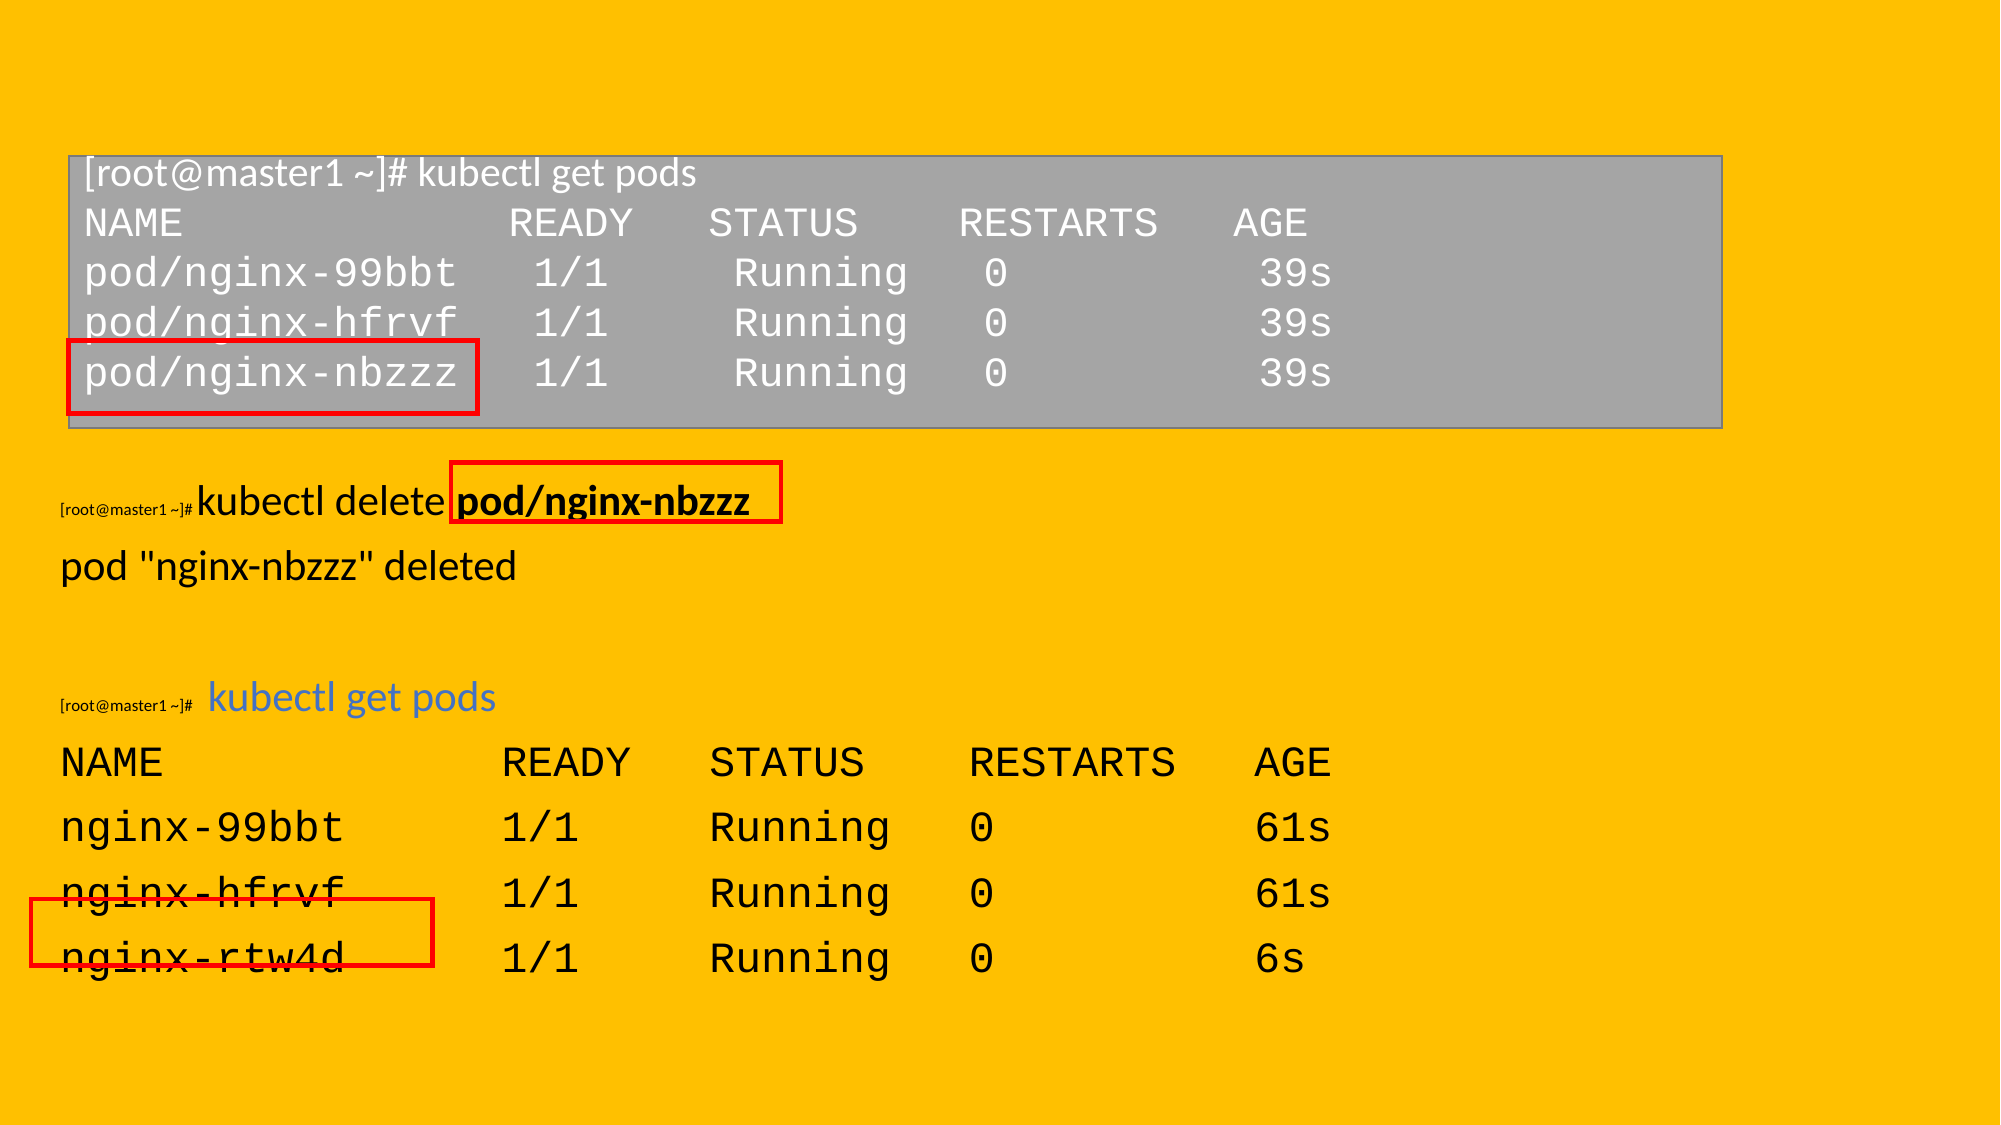

[root@master1 ~]# kubectl get pods
NAME             READY   STATUS    RESTARTS   AGE
pod/nginx-99bbt   1/1     Running   0          39s
pod/nginx-hfrvf   1/1     Running   0          39s
pod/nginx-nbzzz   1/1     Running   0          39s

[root@master1 ~]# kubectl delete pod/nginx-nbzzz
pod "nginx-nbzzz" deleted

[root@master1 ~]#    kubectl get pods
NAME             READY   STATUS    RESTARTS   AGE
nginx-99bbt      1/1     Running   0          61s
nginx-hfrvf      1/1     Running   0          61s
nginx-rtw4d      1/1     Running   0          6s